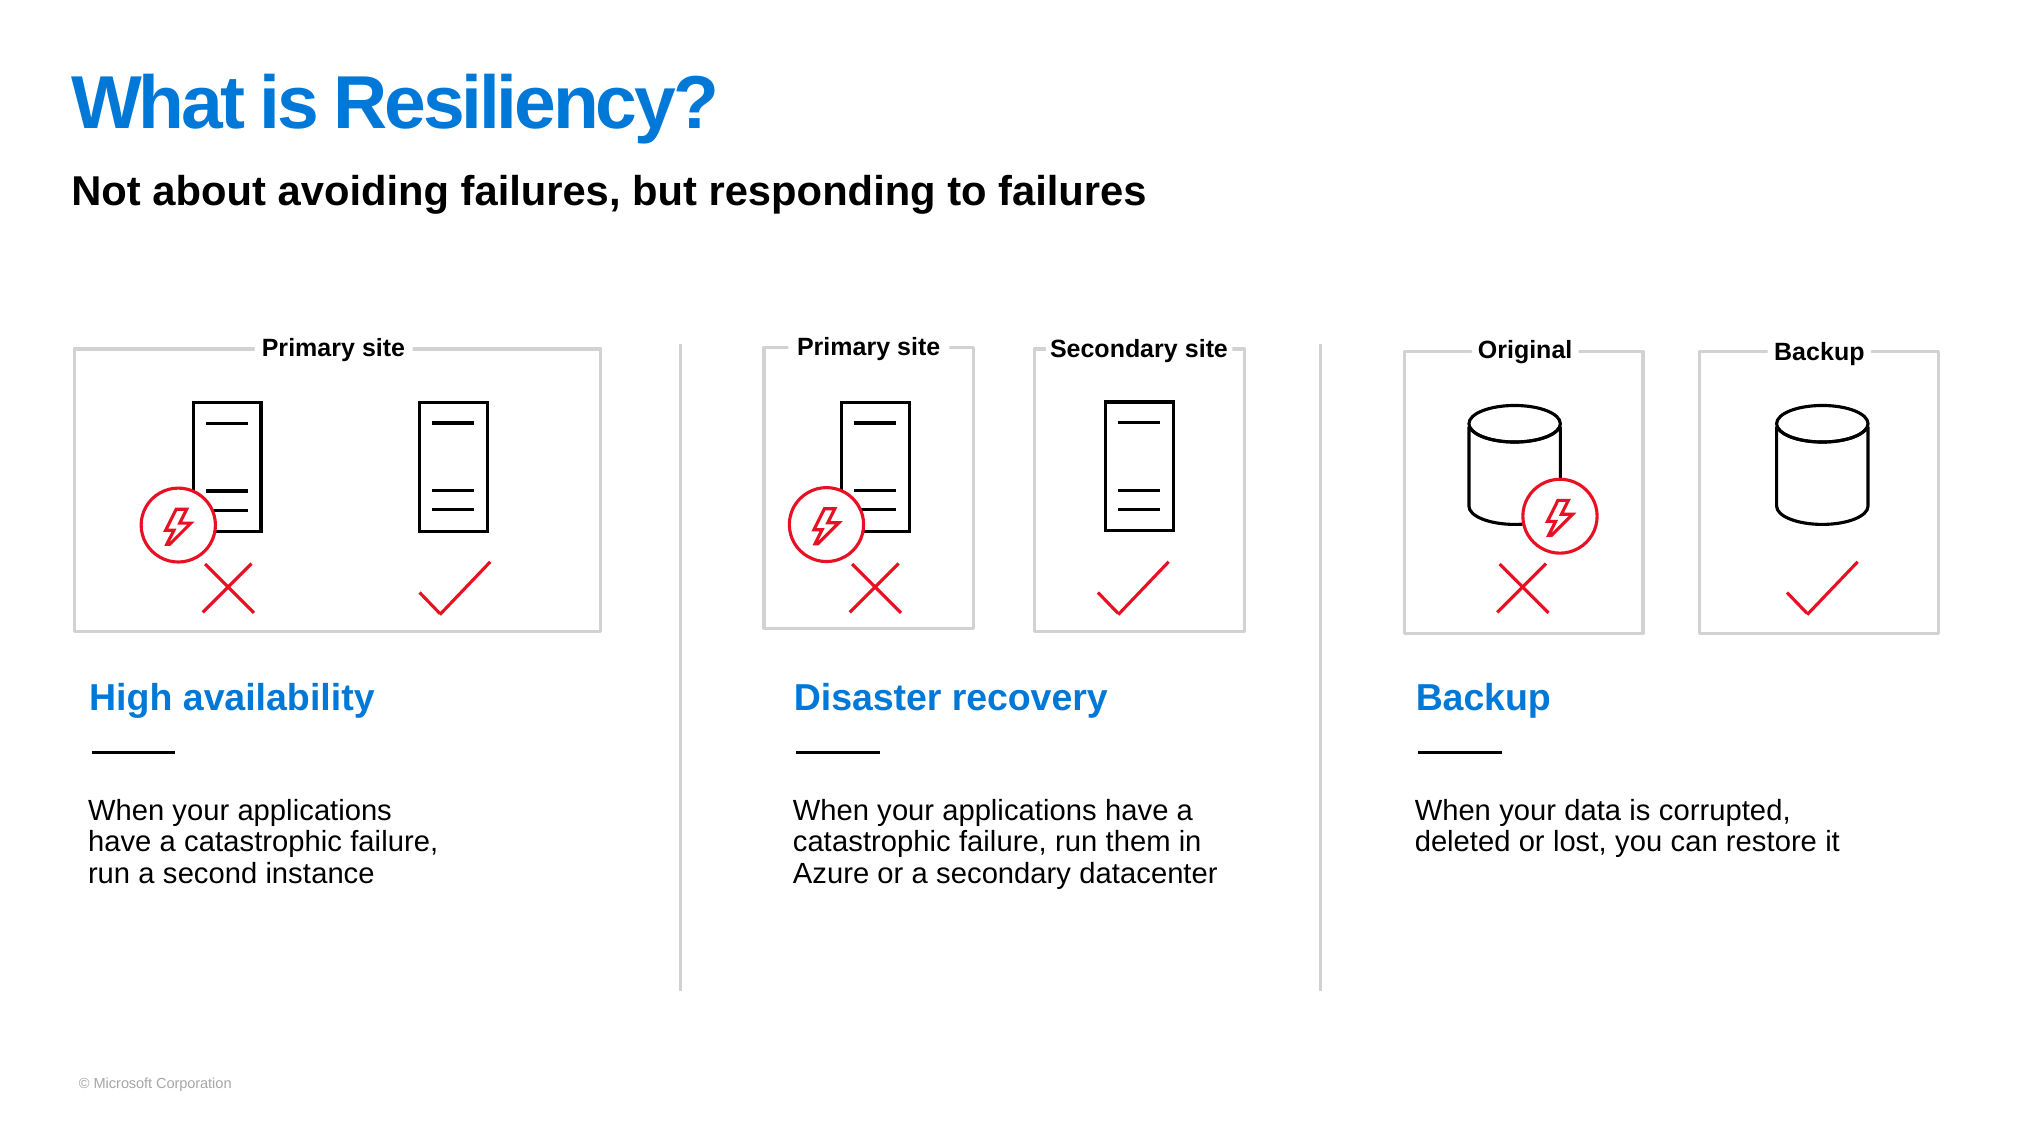

# What is Resiliency?

Not about avoiding failures, but responding to failures
Primary site

Primary site

Secondary site

Original

Backup

High availability
When your applications have a catastrophic failure, run a second instance
Disaster recovery
When your applications have a catastrophic failure, run them in Azure or a secondary datacenter
Backup
When your data is corrupted, deleted or lost, you can restore it